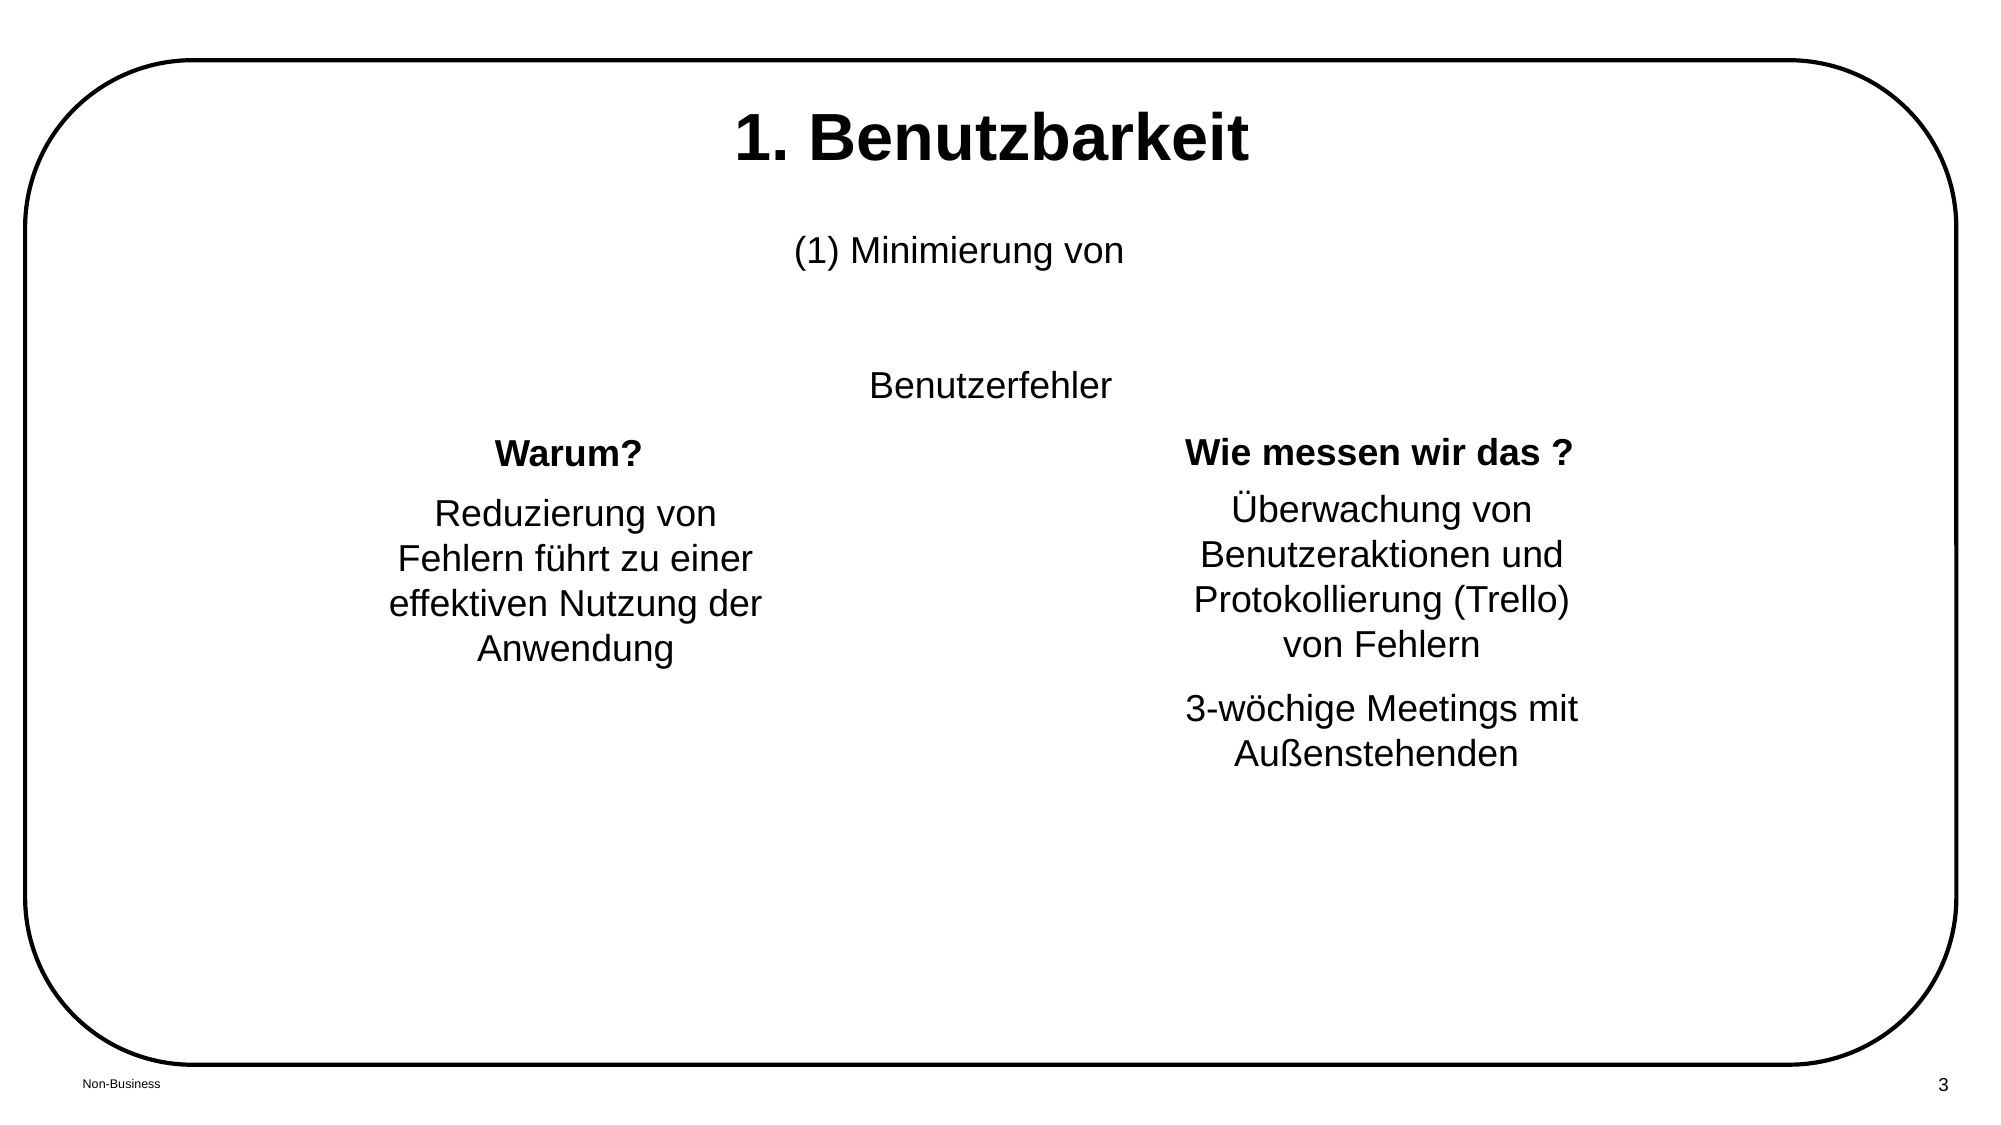

1. Benutzbarkeit
 (1) Minimierung von                                                                           Benutzerfehler
Wie messen wir das ?
Warum?
Überwachung von Benutzeraktionen und Protokollierung (Trello) von Fehlern
3-wöchige Meetings mit Außenstehenden
Reduzierung von Fehlern führt zu einer effektiven Nutzung der Anwendung